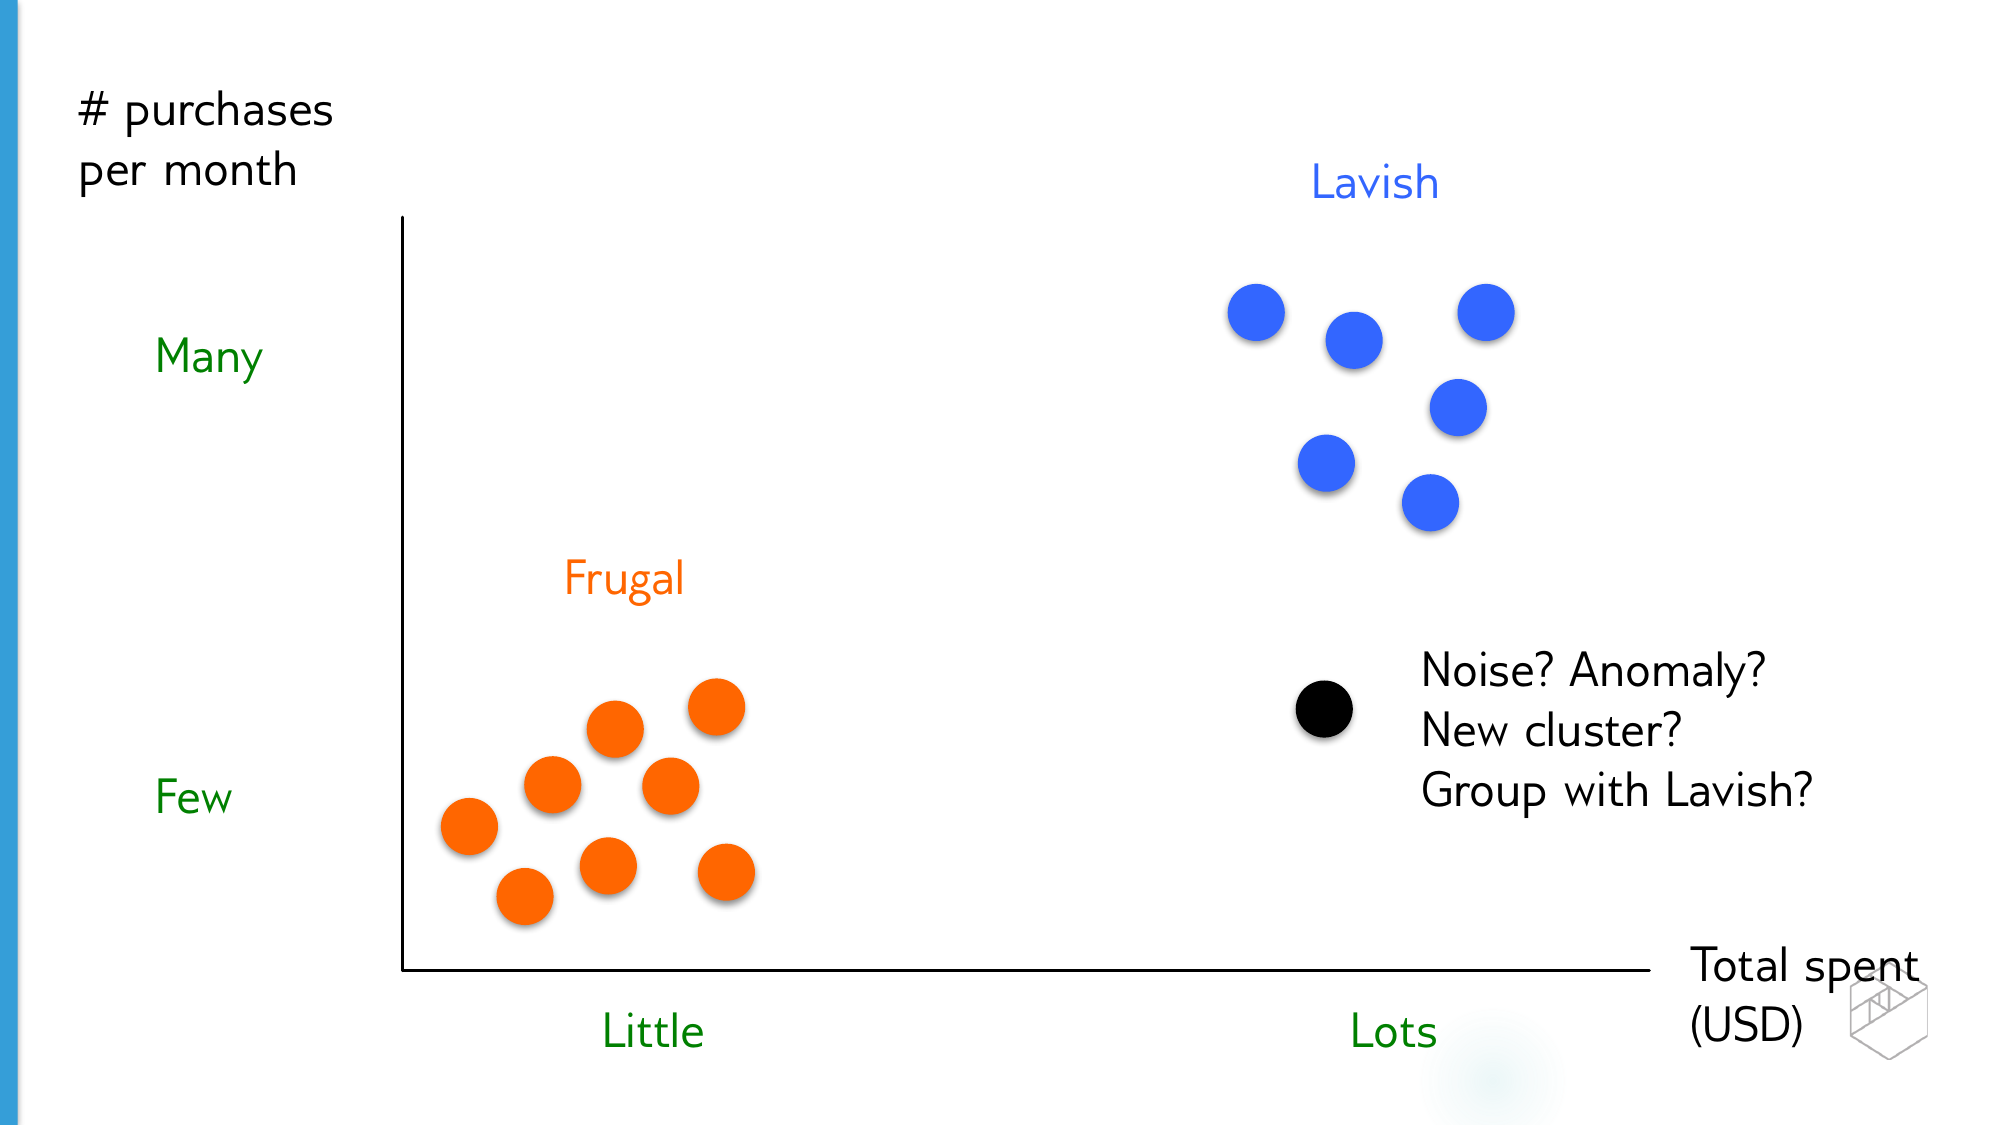

# purchases per month
Lavish

Many
Frugal
Noise? Anomaly?
New cluster?
Group with Lavish?

Few

Total spent
(USD)
Little
Lots